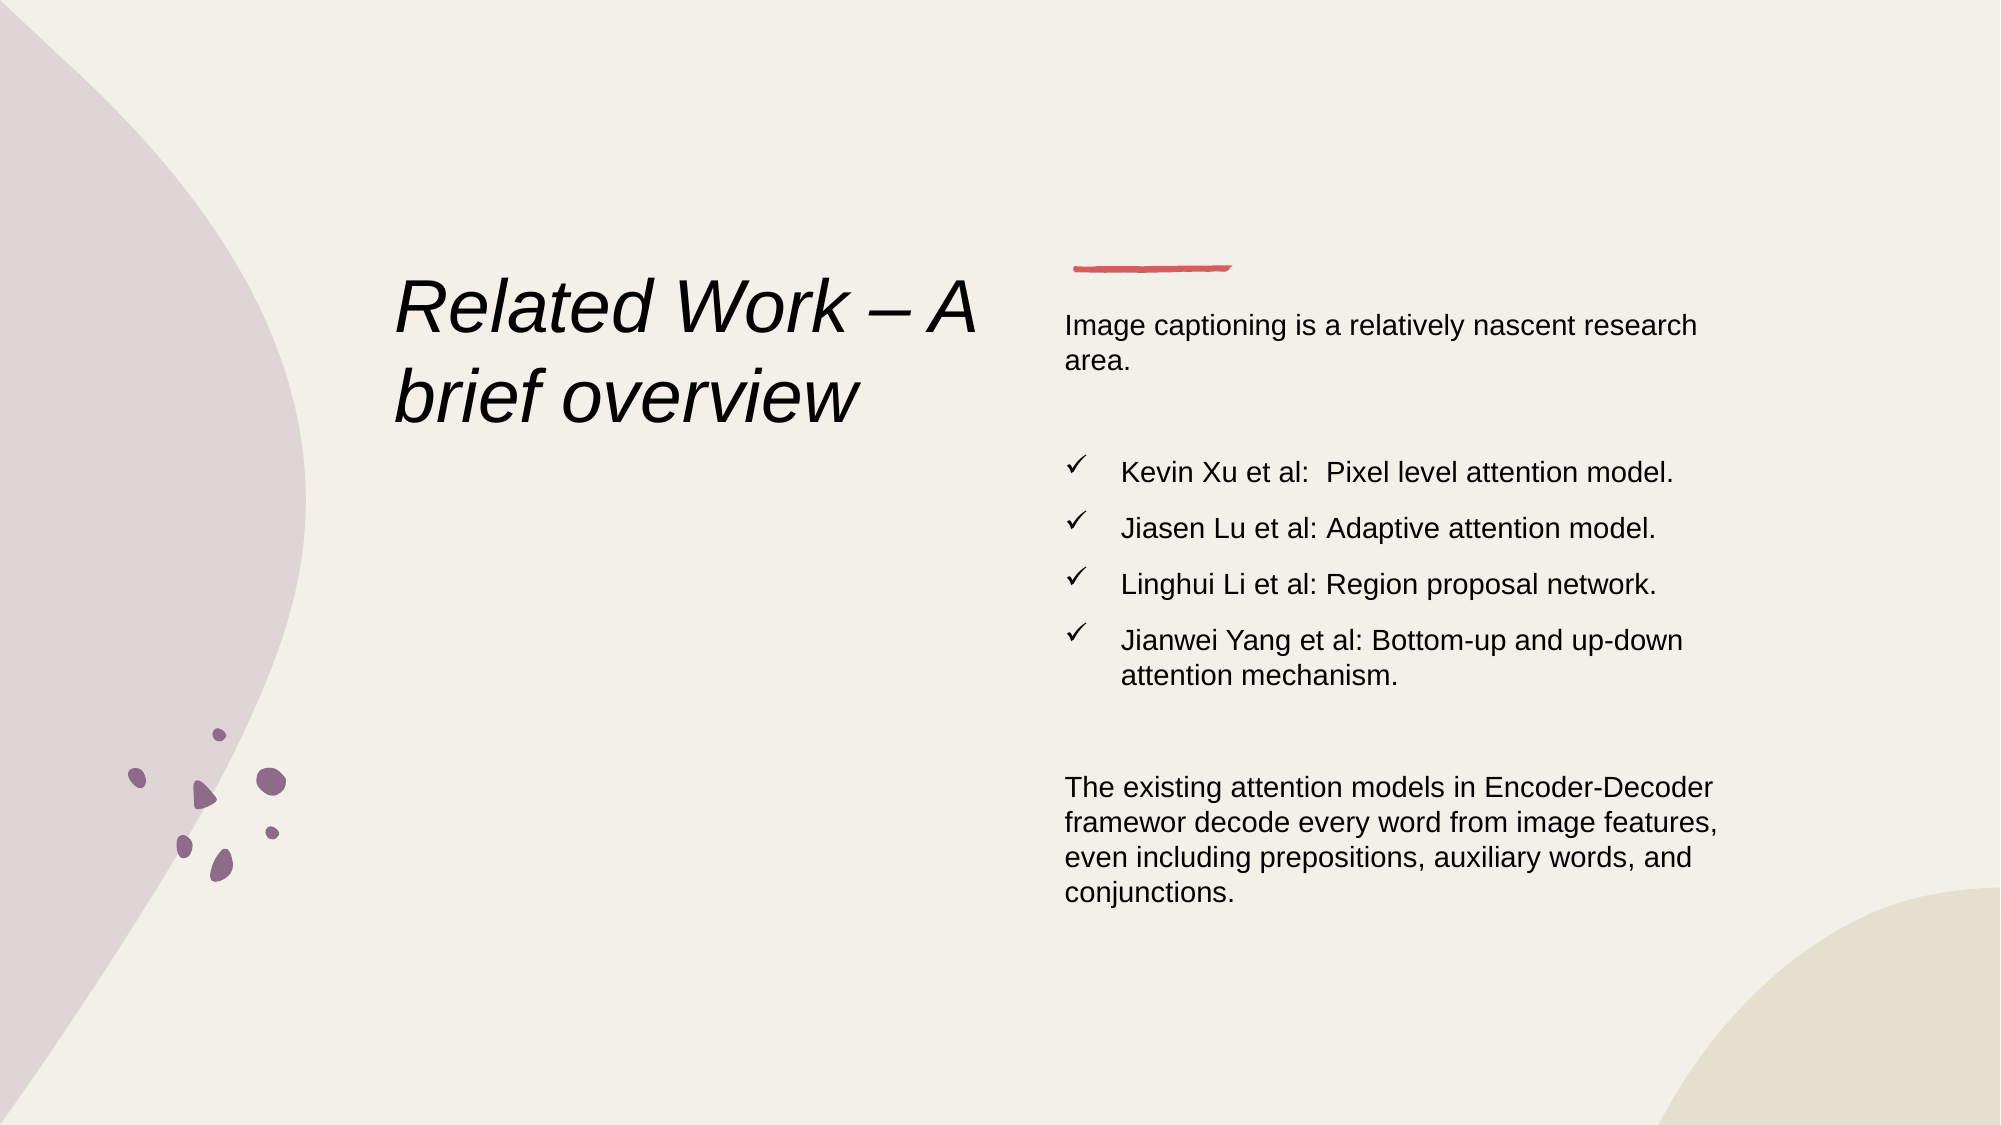

# Related Work – A brief overview

Image captioning is a relatively nascent research area.

Kevin Xu et al:  Pixel level attention model.
Jiasen Lu et al: Adaptive attention model.
Linghui Li et al: Region proposal network.
Jianwei Yang et al: Bottom-up and up-down attention mechanism.

The existing attention models in Encoder-Decoder framewor decode every word from image features, even including prepositions, auxiliary words, and conjunctions.

6